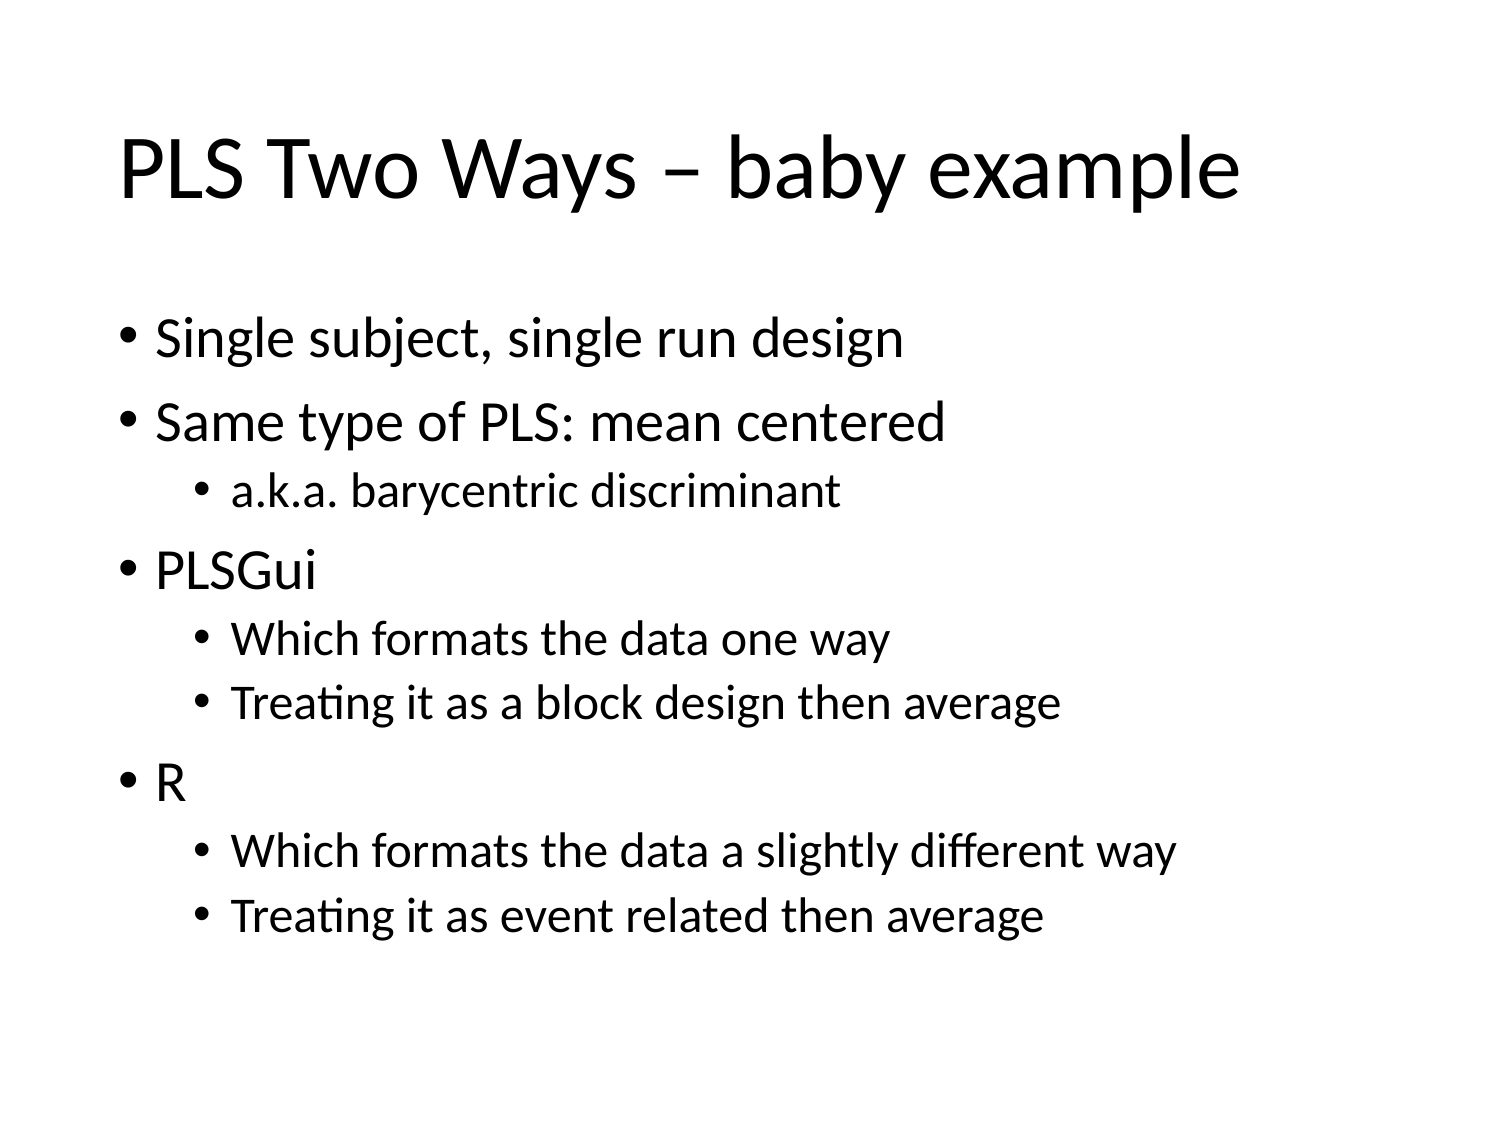

# PLS Two Ways – baby example
Single subject, single run design
Same type of PLS: mean centered
a.k.a. barycentric discriminant
PLSGui
Which formats the data one way
Treating it as a block design then average
R
Which formats the data a slightly different way
Treating it as event related then average